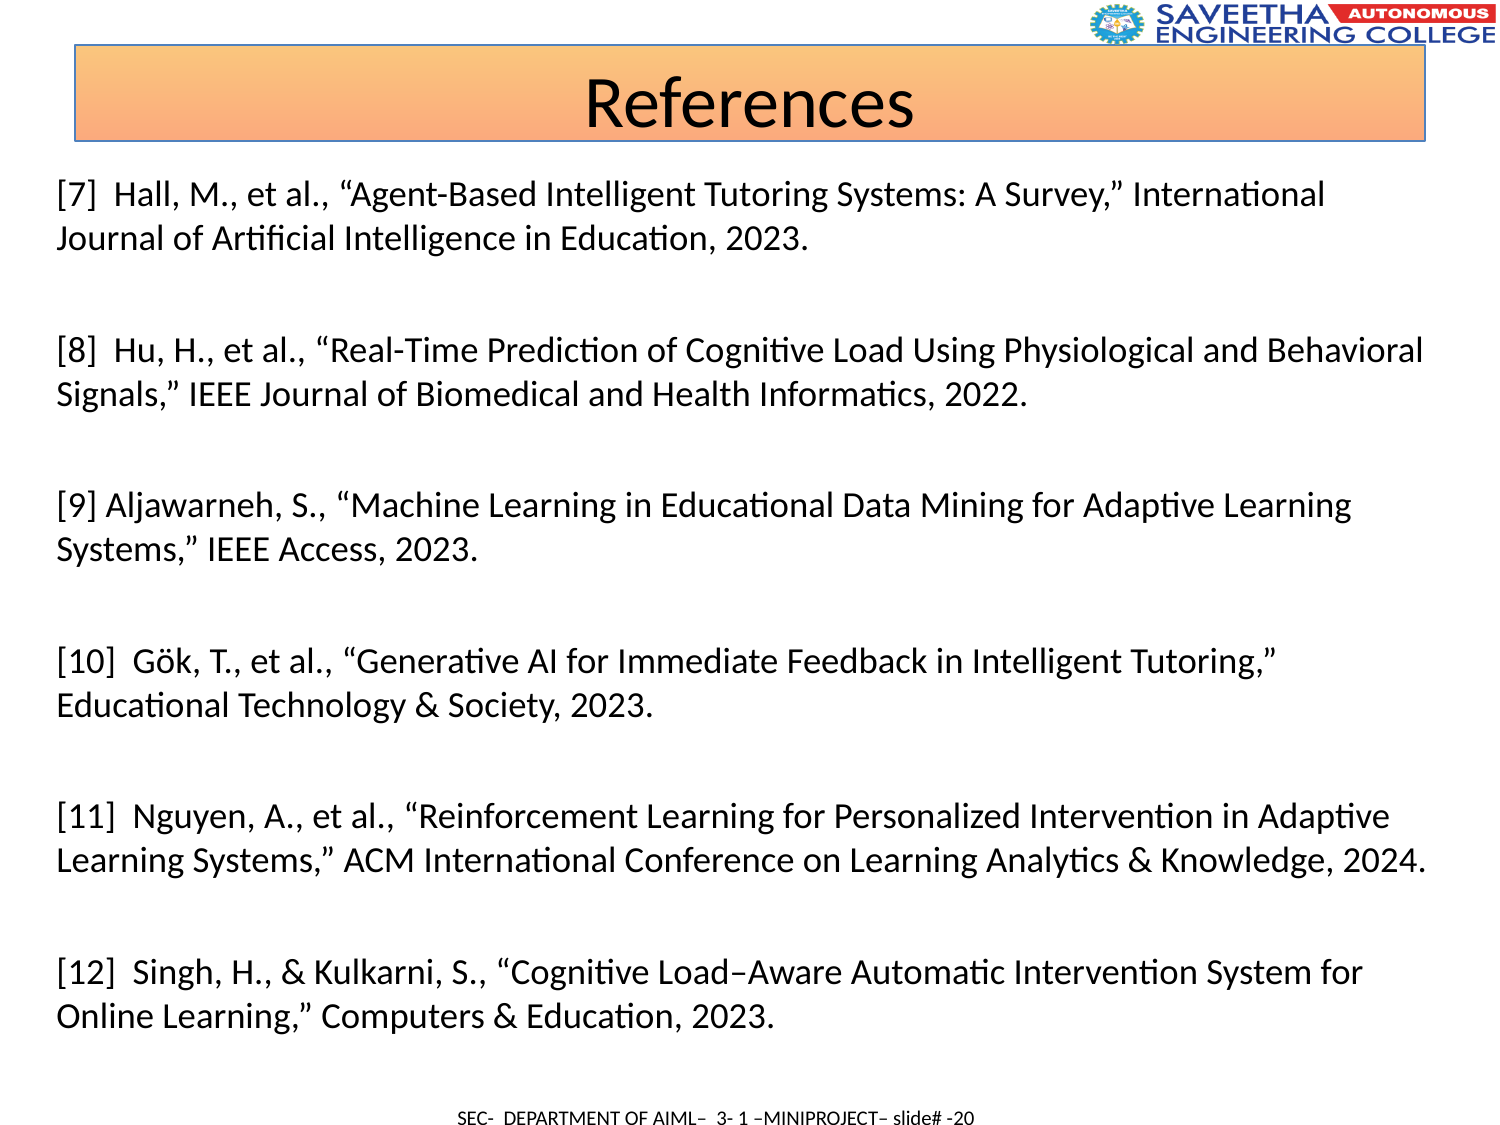

References
[7]  Hall, M., et al., “Agent-Based Intelligent Tutoring Systems: A Survey,” International Journal of Artificial Intelligence in Education, 2023.

[8]  Hu, H., et al., “Real-Time Prediction of Cognitive Load Using Physiological and Behavioral Signals,” IEEE Journal of Biomedical and Health Informatics, 2022.

[9] Aljawarneh, S., “Machine Learning in Educational Data Mining for Adaptive Learning Systems,” IEEE Access, 2023.

[10]  Gök, T., et al., “Generative AI for Immediate Feedback in Intelligent Tutoring,” Educational Technology & Society, 2023.

[11]  Nguyen, A., et al., “Reinforcement Learning for Personalized Intervention in Adaptive Learning Systems,” ACM International Conference on Learning Analytics & Knowledge, 2024.

[12]  Singh, H., & Kulkarni, S., “Cognitive Load–Aware Automatic Intervention System for Online Learning,” Computers & Education, 2023.